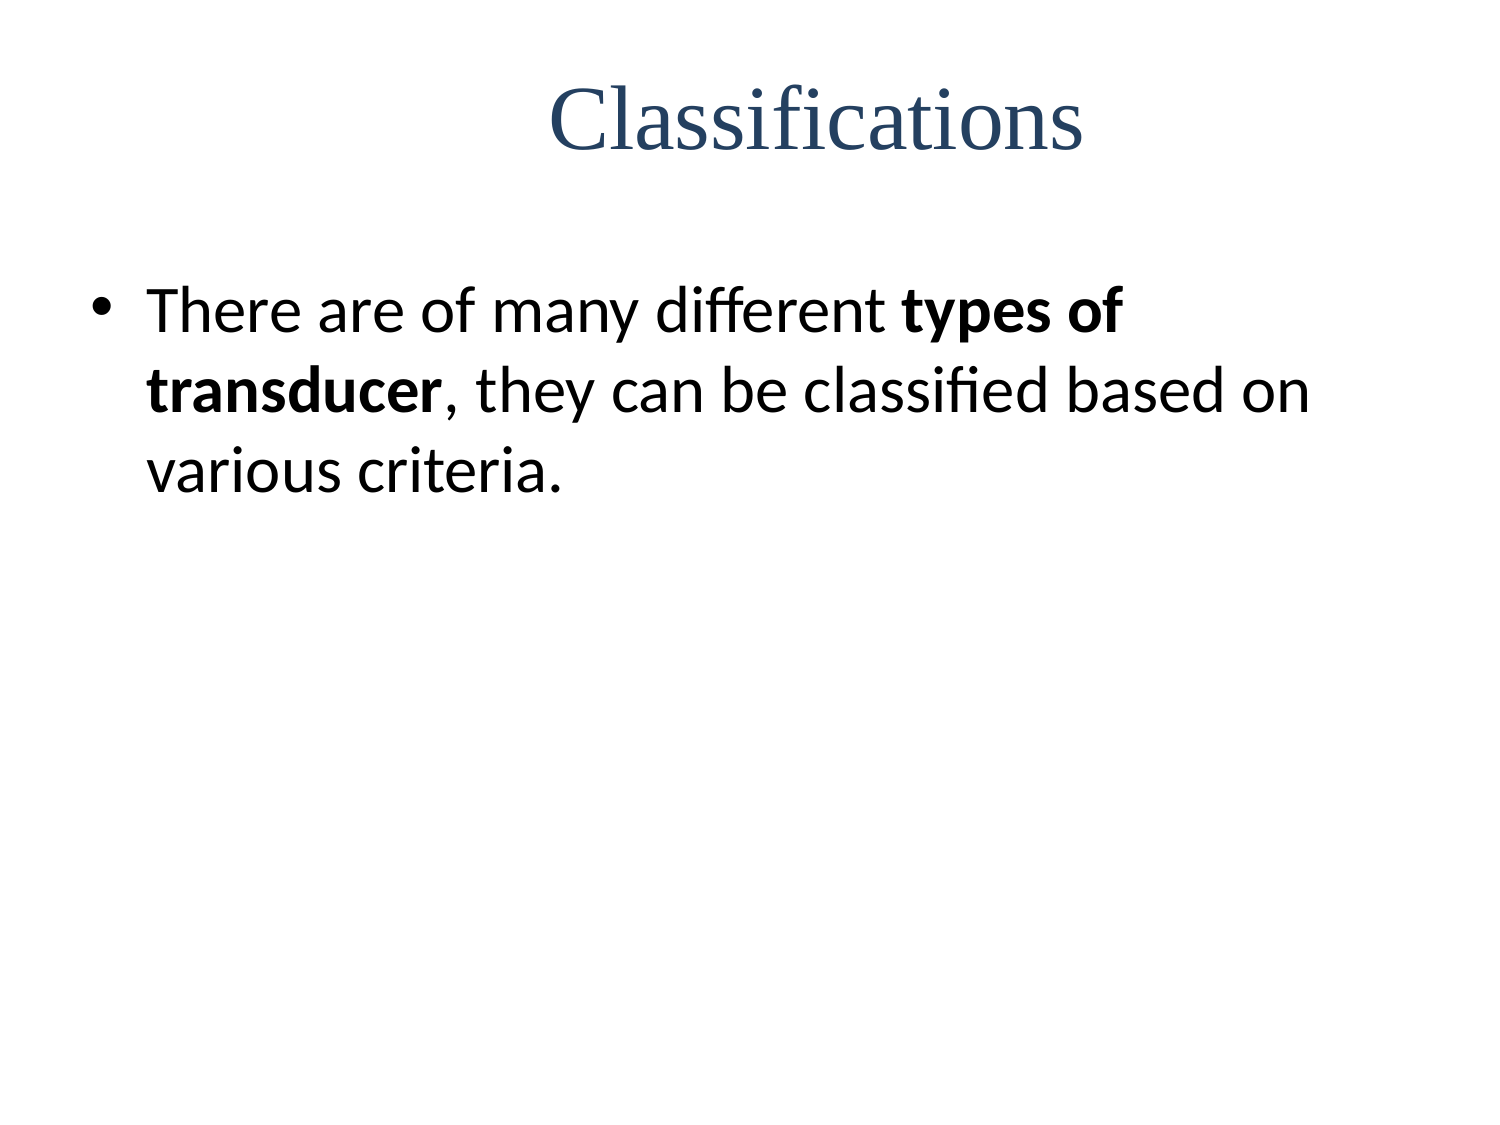

# Classifications
There are of many different types of transducer, they can be classified based on various criteria.